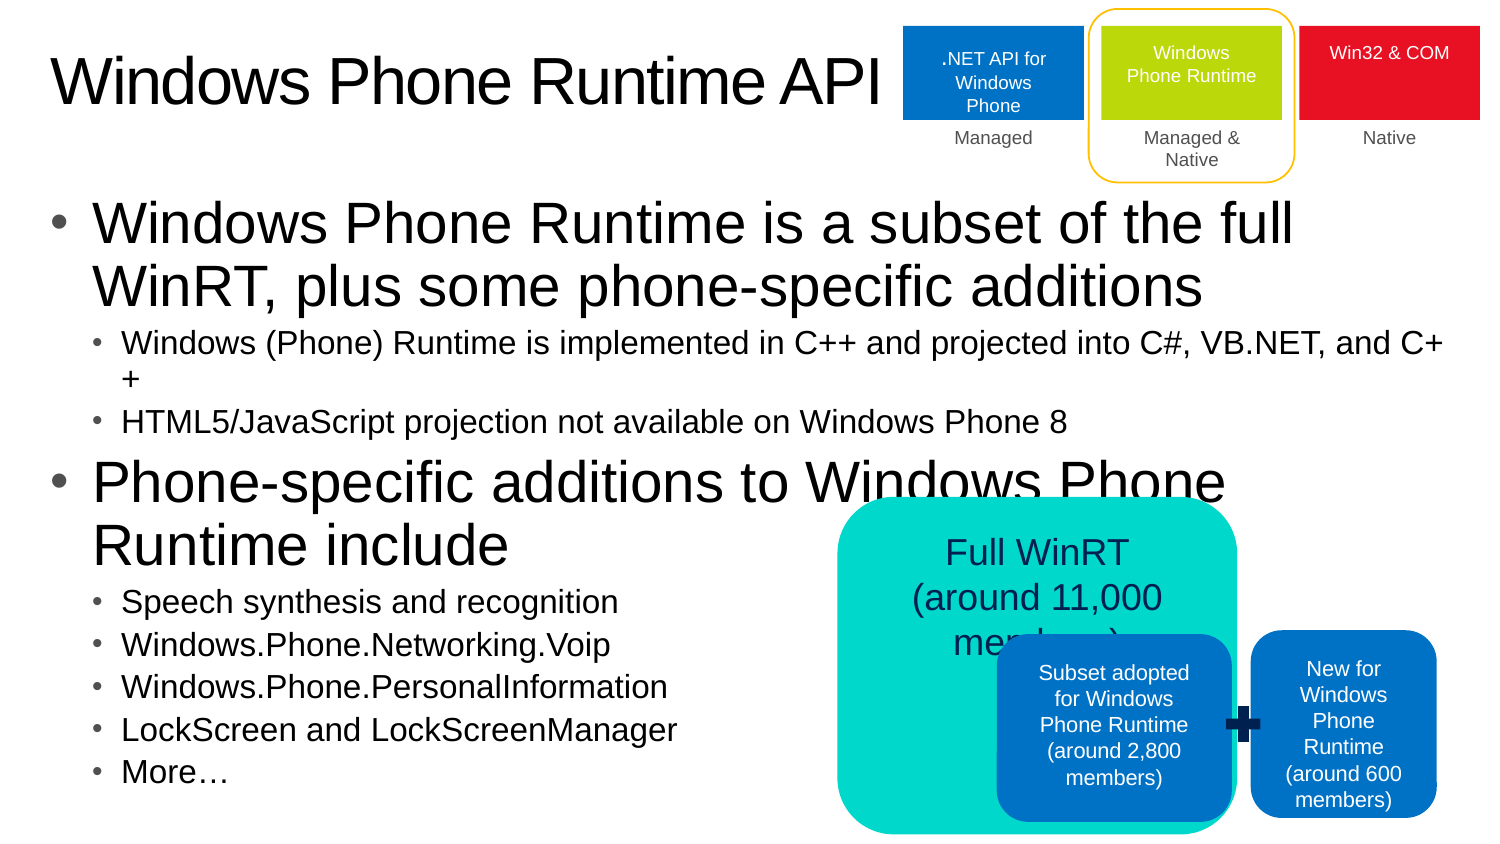

.NET API for Windows Phone
Windows Phone Runtime
Win32 & COM
Managed
Managed & Native
Native
# Windows Phone Runtime API
Windows Phone Runtime is a subset of the full WinRT, plus some phone-specific additions
Windows (Phone) Runtime is implemented in C++ and projected into C#, VB.NET, and C++
HTML5/JavaScript projection not available on Windows Phone 8
Phone-specific additions to Windows Phone Runtime include
Speech synthesis and recognition
Windows.Phone.Networking.Voip
Windows.Phone.PersonalInformation
LockScreen and LockScreenManager
More…
Full WinRT (around 11,000 members)
New for Windows Phone Runtime (around 600 members)
Subset adopted for Windows Phone Runtime (around 2,800 members)